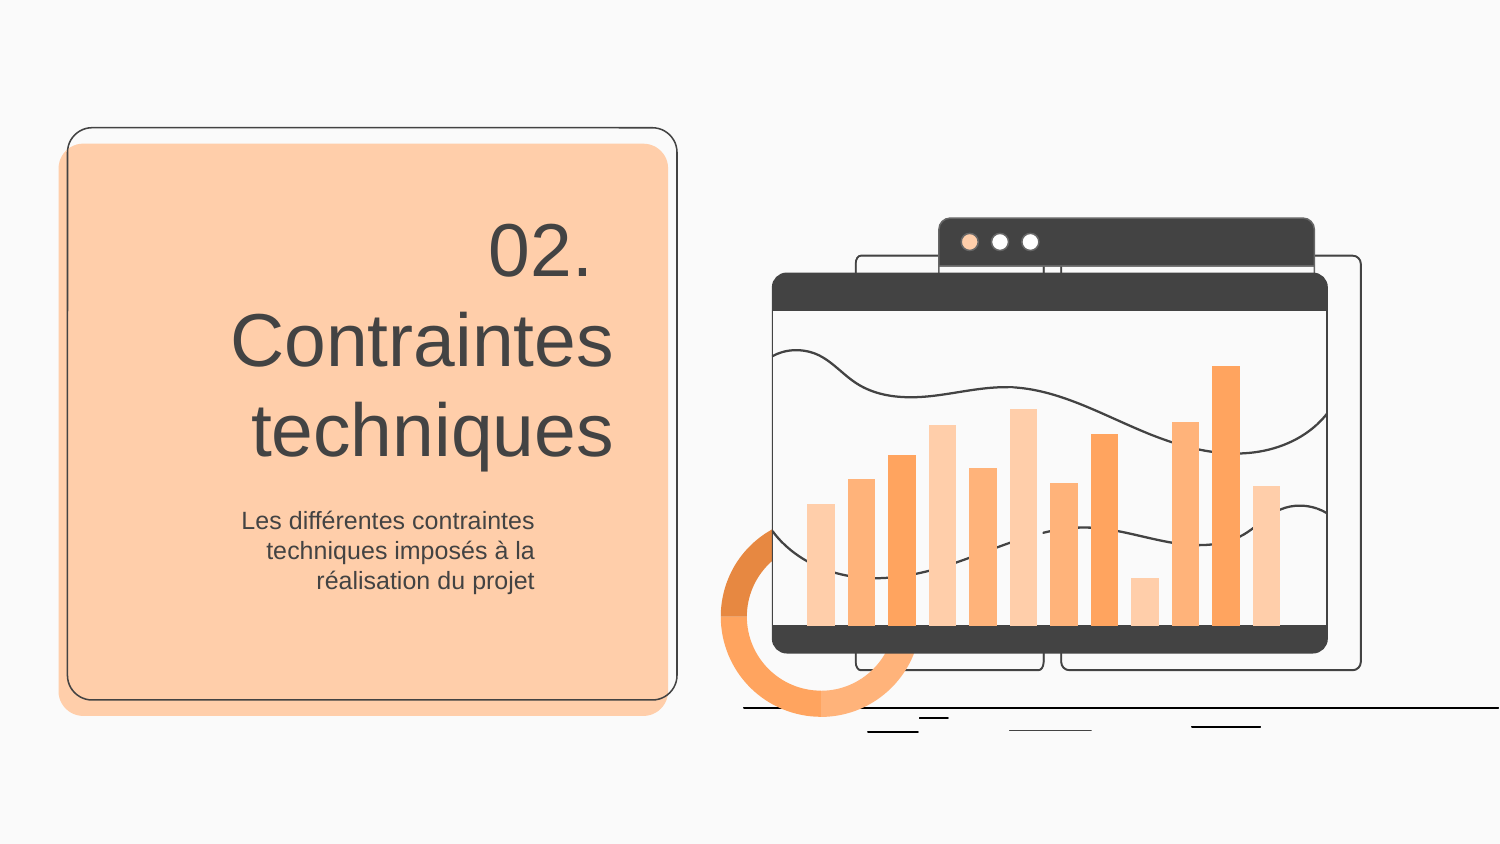

# 02. Contraintes techniques
Les différentes contraintes techniques imposés à la réalisation du projet